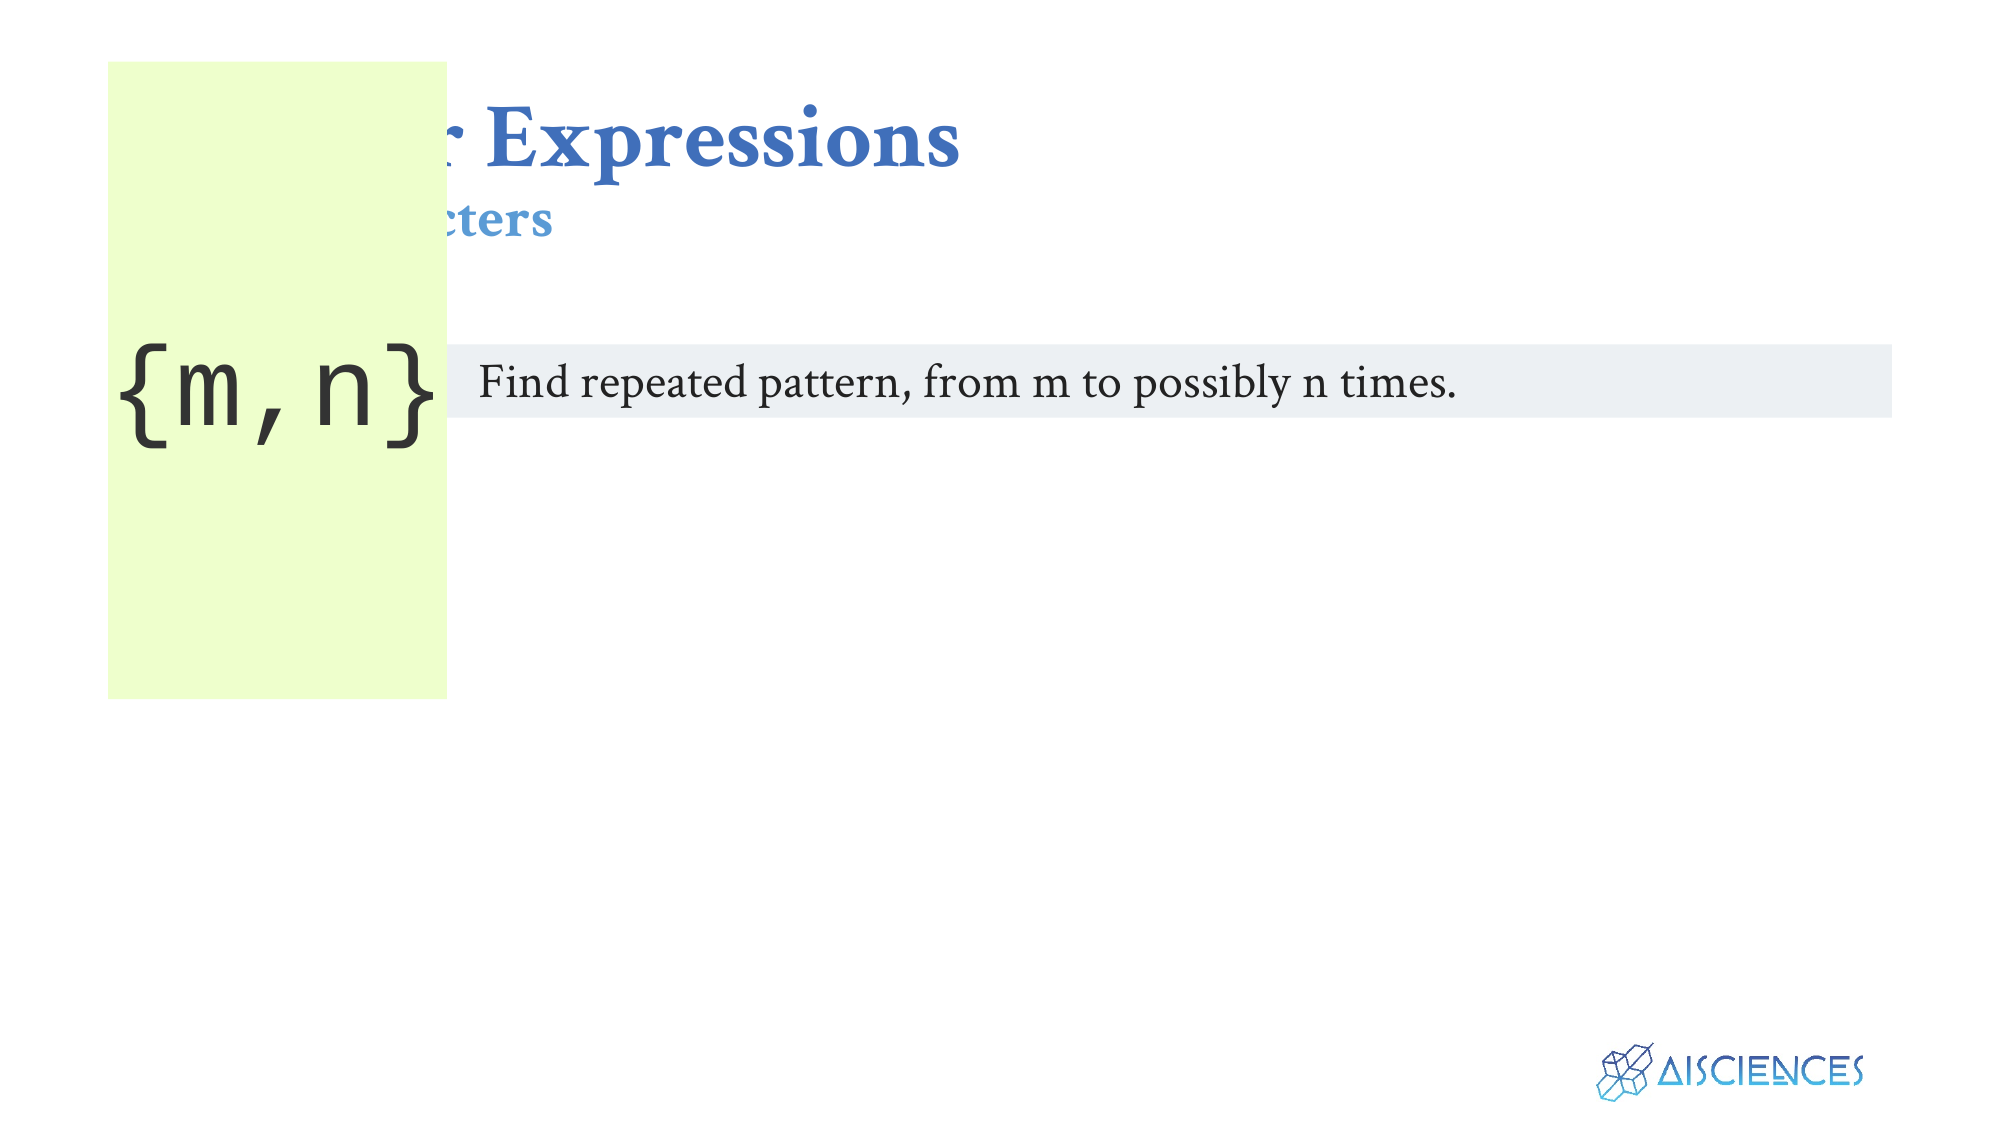

# Regular Expressions Meta characters
{m,n}
Find repeated pattern, from m to possibly n times.